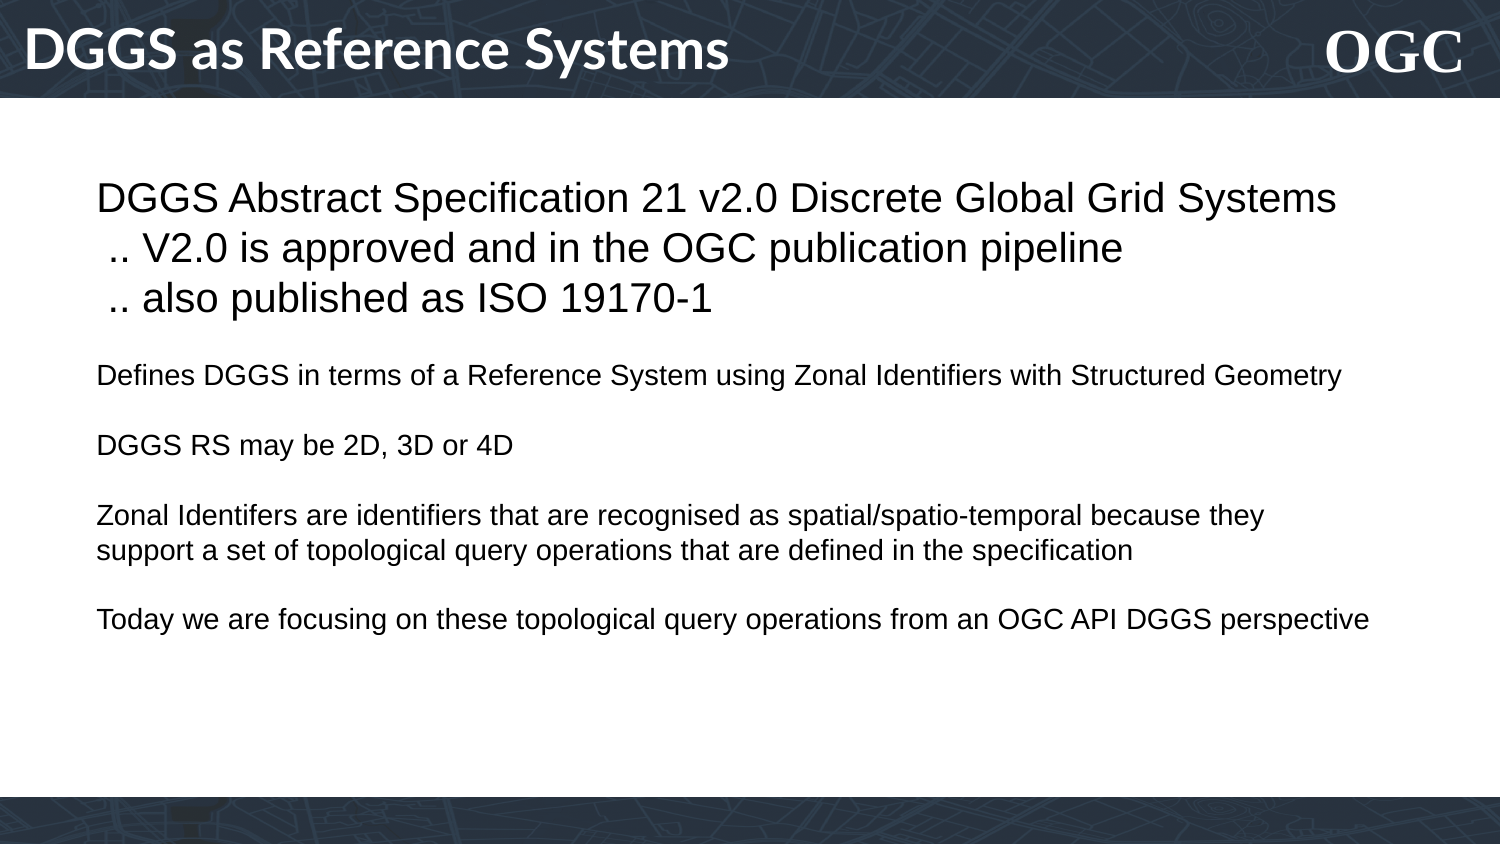

# DGGS as Reference Systems
DGGS Abstract Specification 21 v2.0 Discrete Global Grid Systems
 .. V2.0 is approved and in the OGC publication pipeline
 .. also published as ISO 19170-1

Defines DGGS in terms of a Reference System using Zonal Identifiers with Structured Geometry

DGGS RS may be 2D, 3D or 4D

Zonal Identifers are identifiers that are recognised as spatial/spatio-temporal because they
support a set of topological query operations that are defined in the specification

Today we are focusing on these topological query operations from an OGC API DGGS perspective